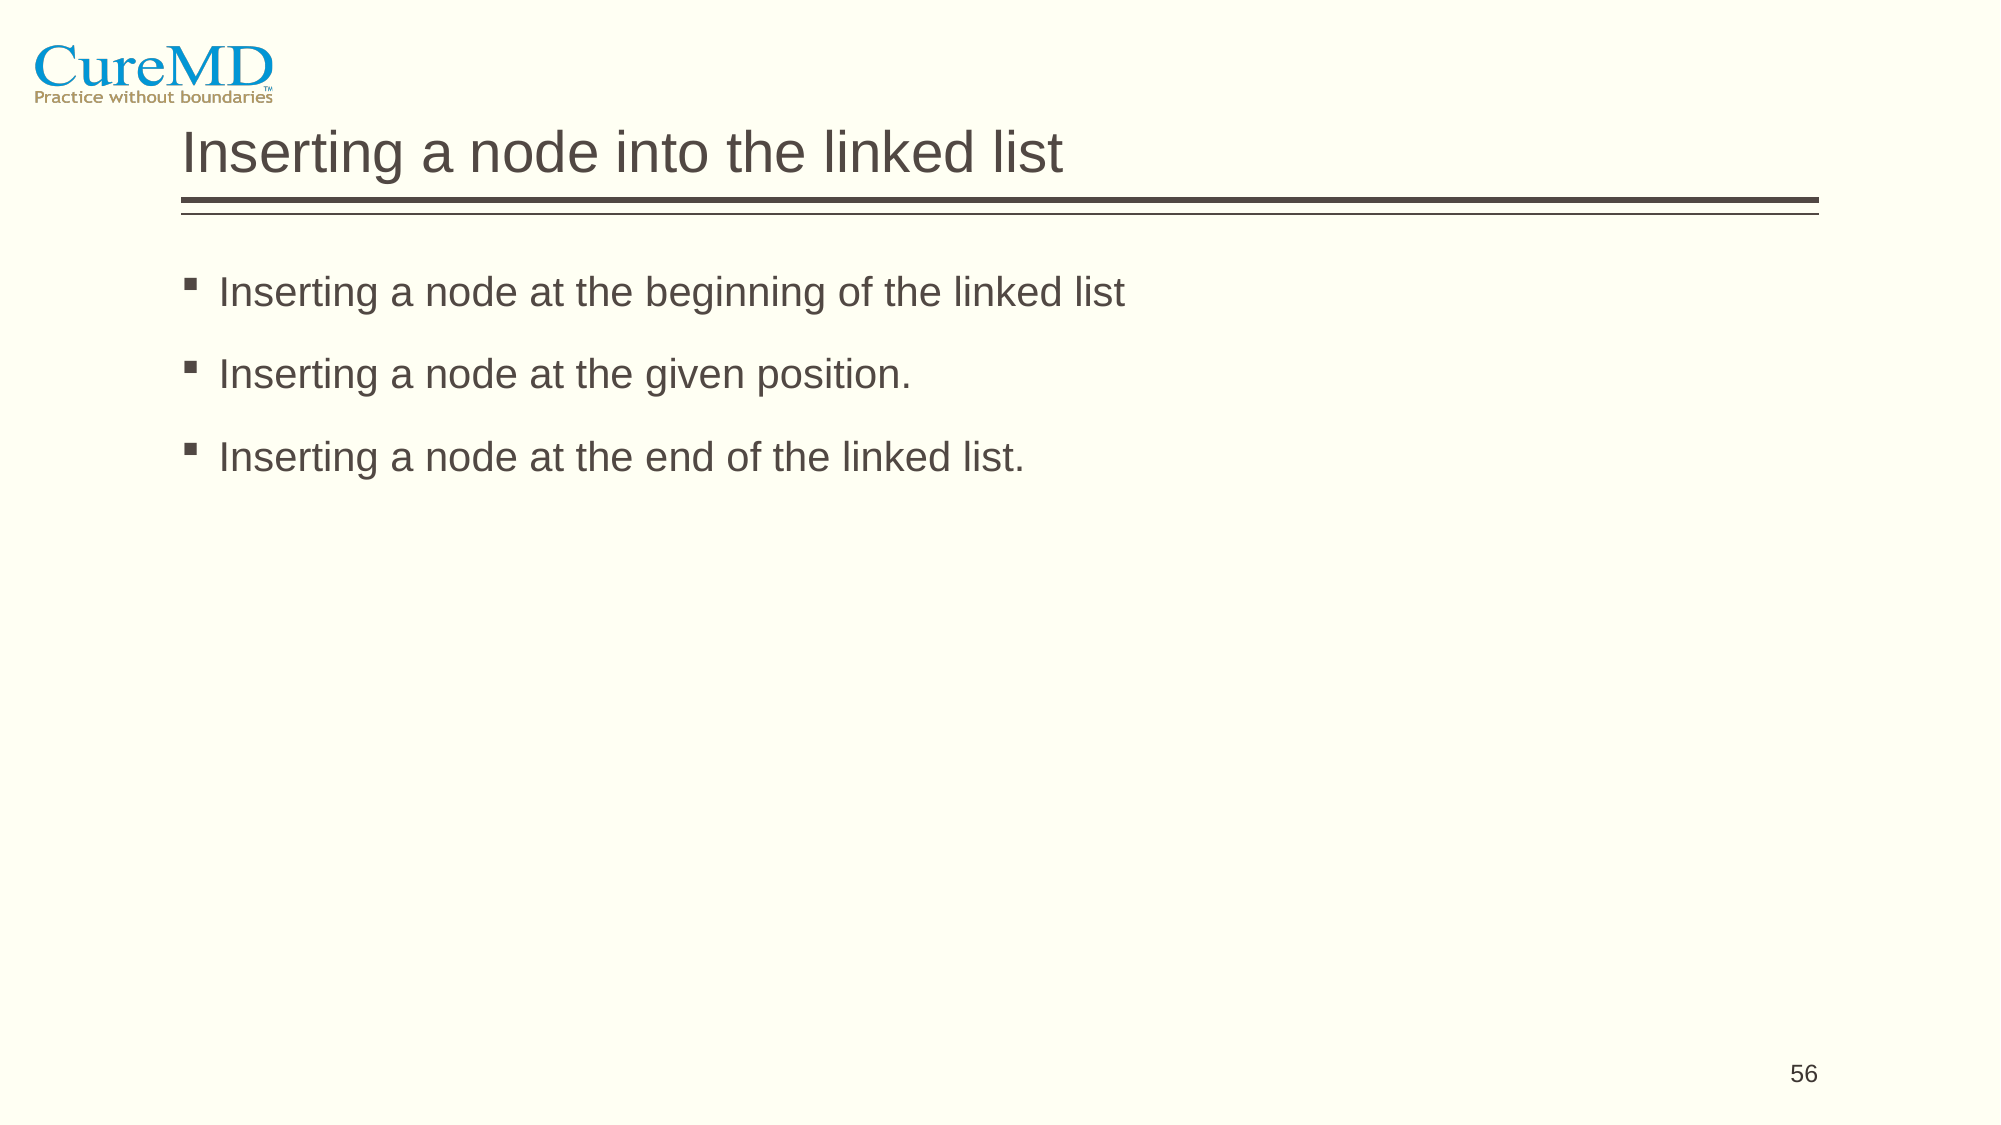

# Inserting a node into the linked list
Inserting a node at the beginning of the linked list
Inserting a node at the given position.
Inserting a node at the end of the linked list.
56